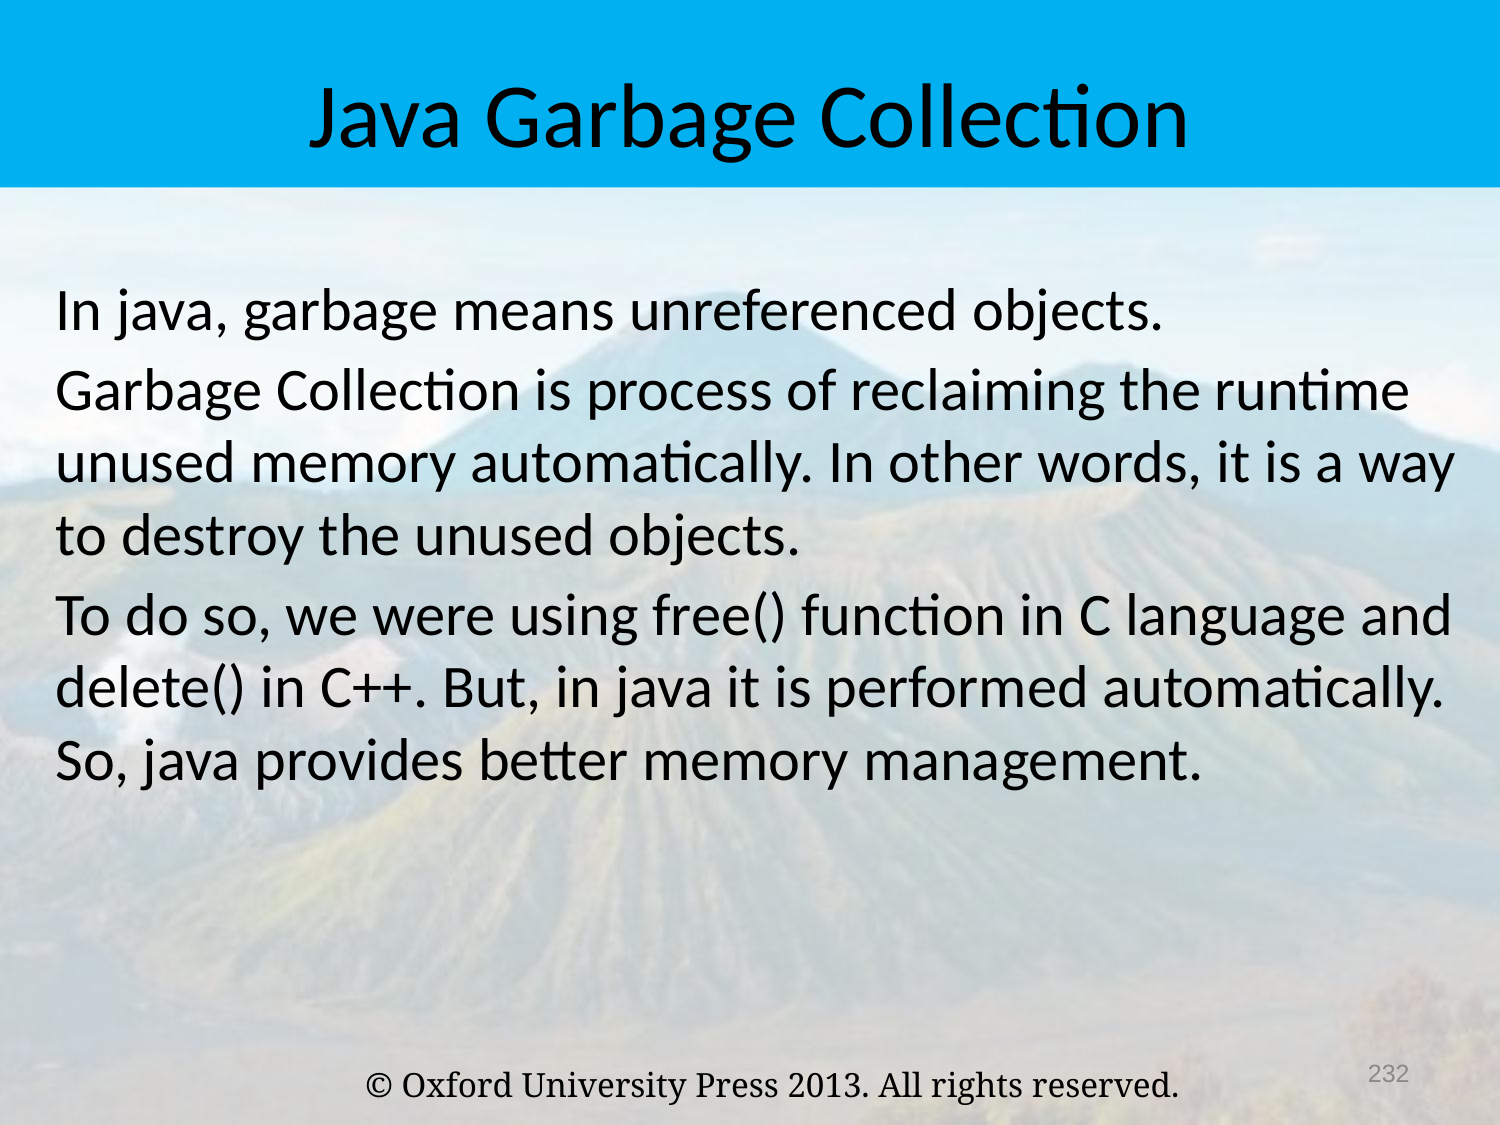

# Java Garbage Collection

In java, garbage means unreferenced objects.
Garbage Collection is process of reclaiming the runtime unused memory automatically. In other words, it is a way to destroy the unused objects.
To do so, we were using free() function in C language and delete() in C++. But, in java it is performed automatically. So, java provides better memory management.

232